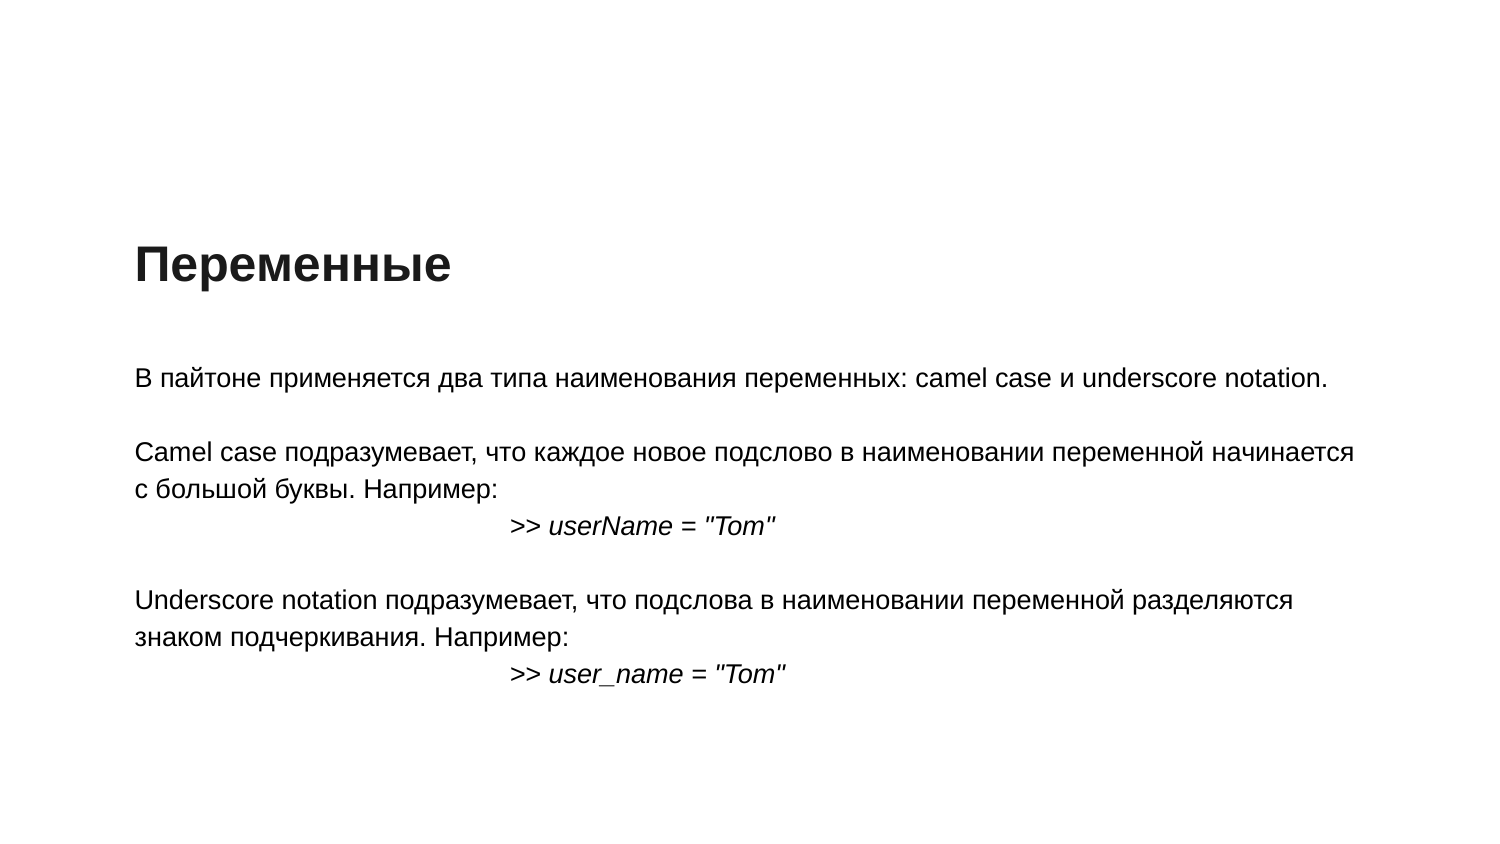

Переменные
В пайтоне применяется два типа наименования переменных: camel case и underscore notation.

Camel case подразумевает, что каждое новое подслово в наименовании переменной начинается с большой буквы. Например:
>> userName = "Tom"

Underscore notation подразумевает, что подслова в наименовании переменной разделяются знаком подчеркивания. Например:
>> user_name = "Tom"